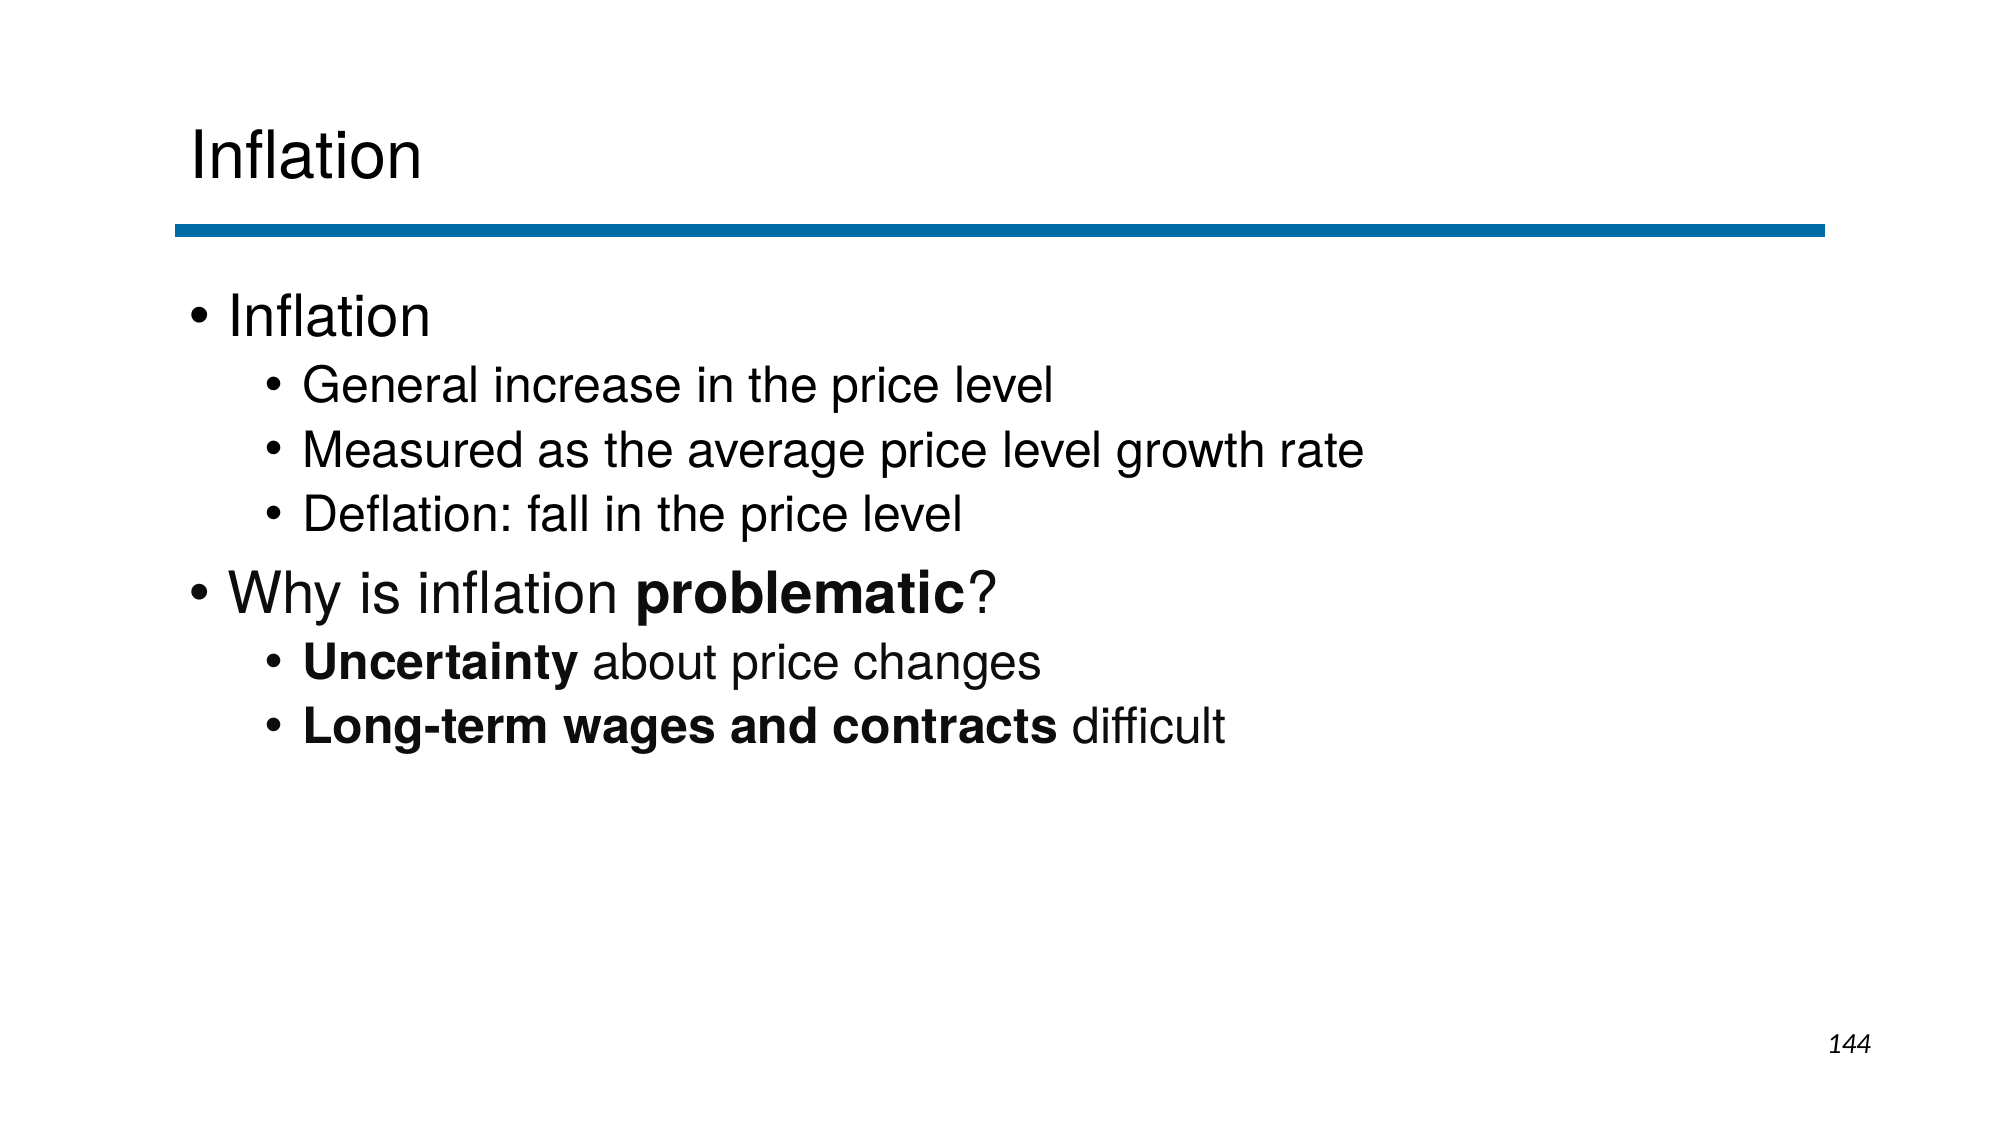

# Inflation
Inflation
General increase in the price level
Measured as the average price level growth rate
Deflation: fall in the price level
Why is inflation problematic?
Uncertainty about price changes
Long-term wages and contracts difficult